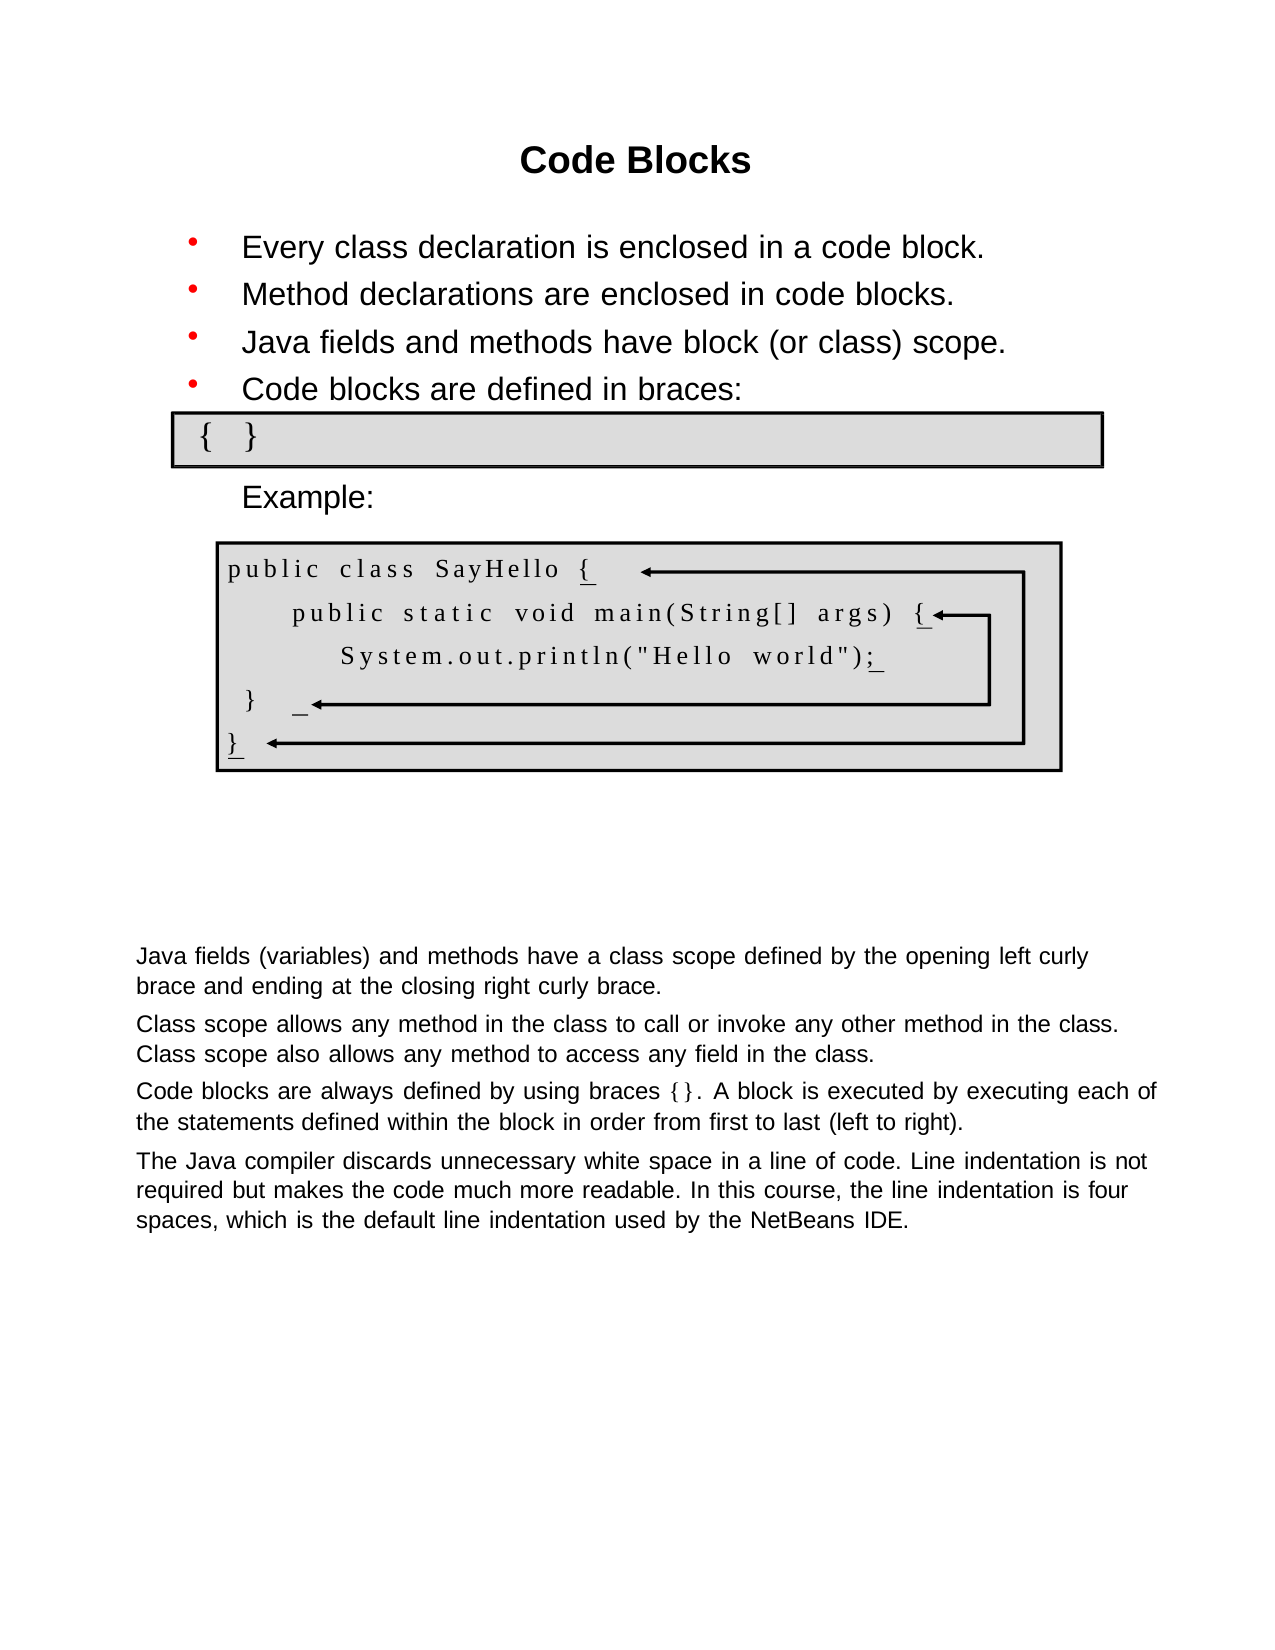

Code Blocks
Every class declaration is enclosed in a code block.
Method declarations are enclosed in code blocks.
Java fields and methods have block (or class) scope.
Code blocks are defined in braces:
{	}
Example:

public class SayHello {
public static void main(String[] args) { System.out.println("Hello world");
}
}

Java fields (variables) and methods have a class scope defined by the opening left curly brace and ending at the closing right curly brace.
Class scope allows any method in the class to call or invoke any other method in the class. Class scope also allows any method to access any field in the class.
Code blocks are always defined by using braces {}. A block is executed by executing each of the statements defined within the block in order from first to last (left to right).
The Java compiler discards unnecessary white space in a line of code. Line indentation is not required but makes the code much more readable. In this course, the line indentation is four spaces, which is the default line indentation used by the NetBeans IDE.